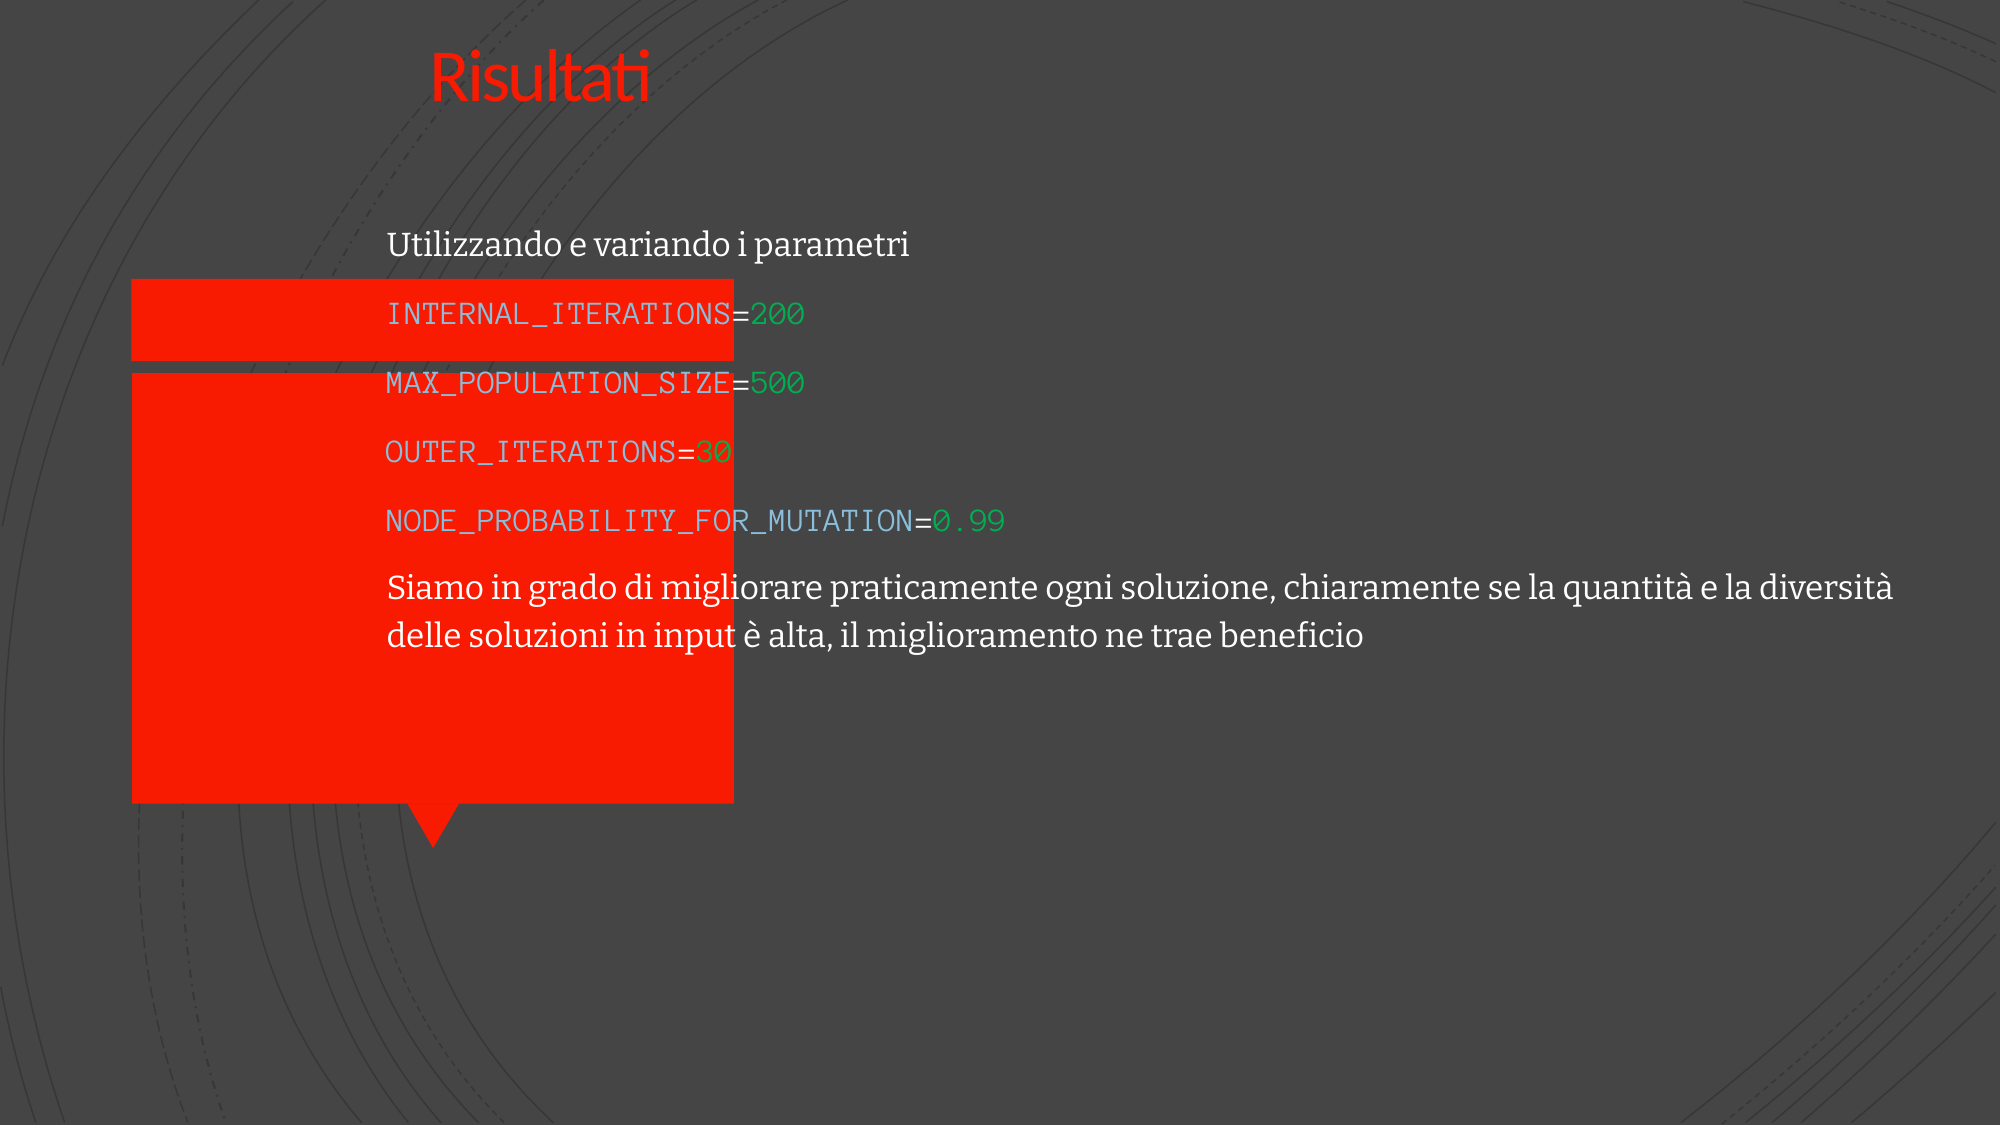

# Risultati

Utilizzando e variando i parametri
INTERNAL_ITERATIONS=200
MAX_POPULATION_SIZE=500
OUTER_ITERATIONS=30
NODE_PROBABILITY_FOR_MUTATION=0.99
Siamo in grado di migliorare praticamente ogni soluzione, chiaramente se la quantità e la diversità delle soluzioni in input è alta, il miglioramento ne trae beneficio